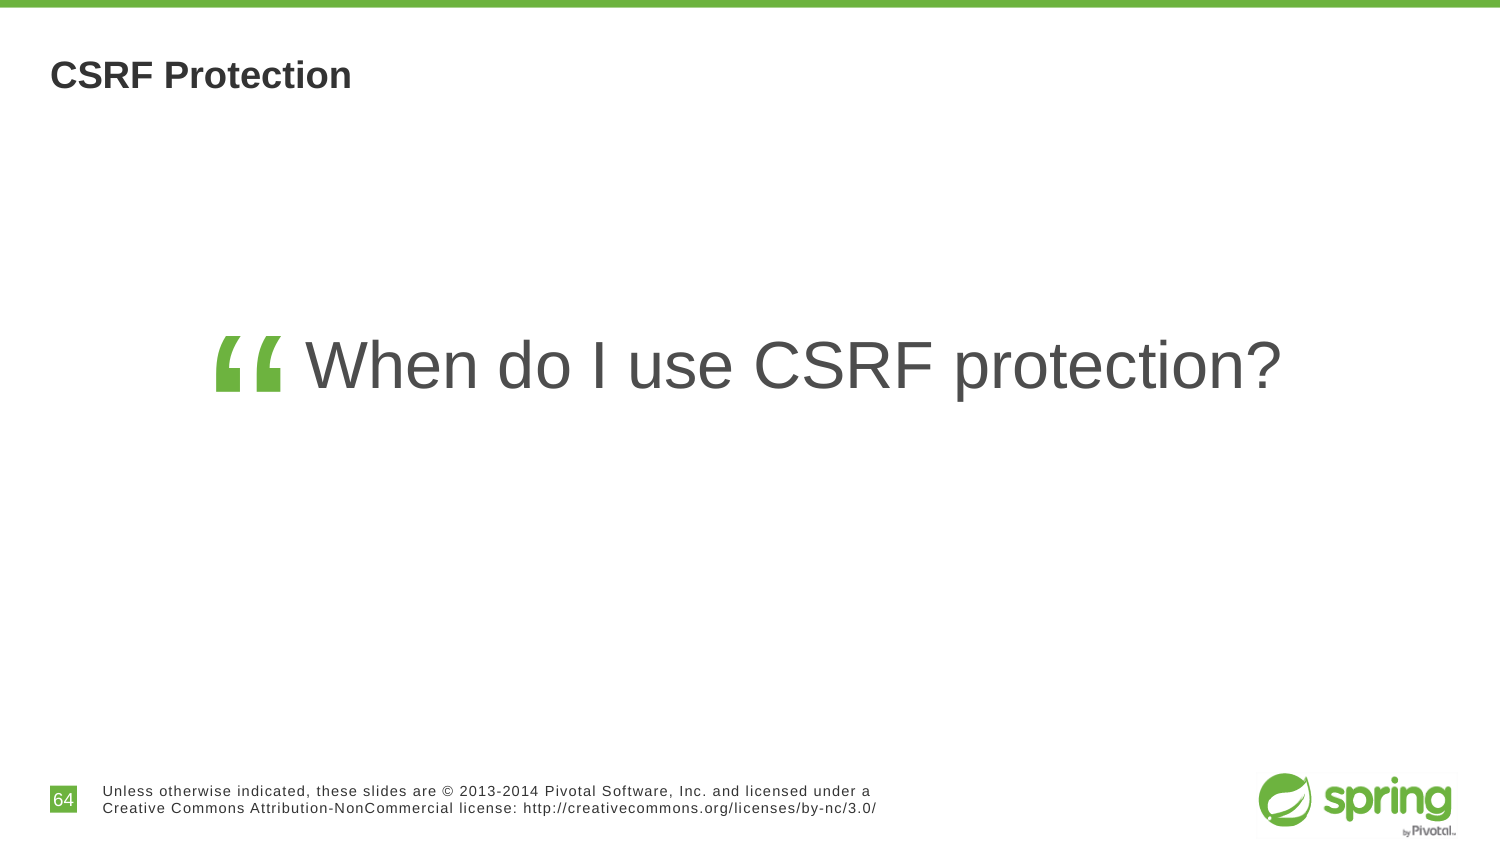

# CSRF Protection

“
When do I use CSRF protection?